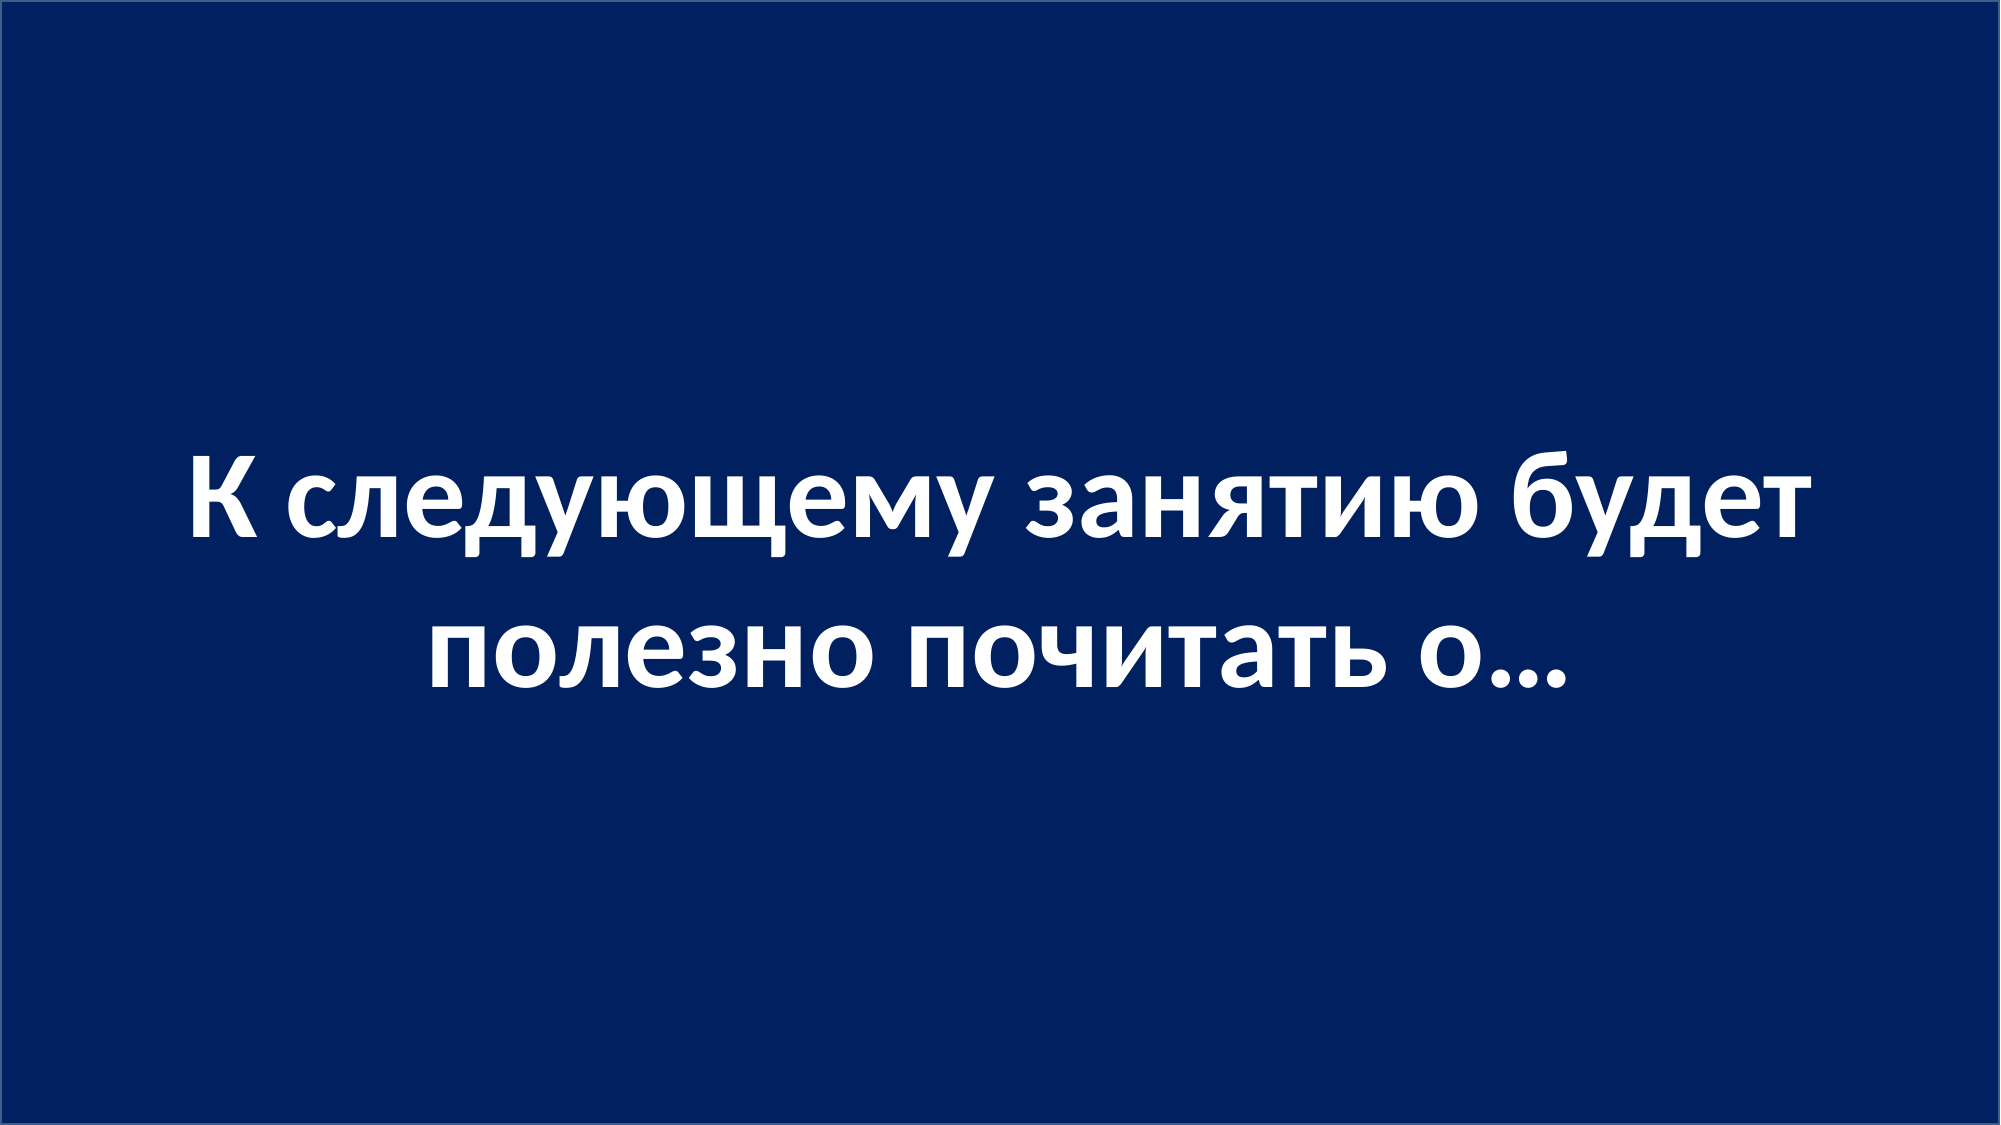

К следующему занятию будет полезно почитать о…